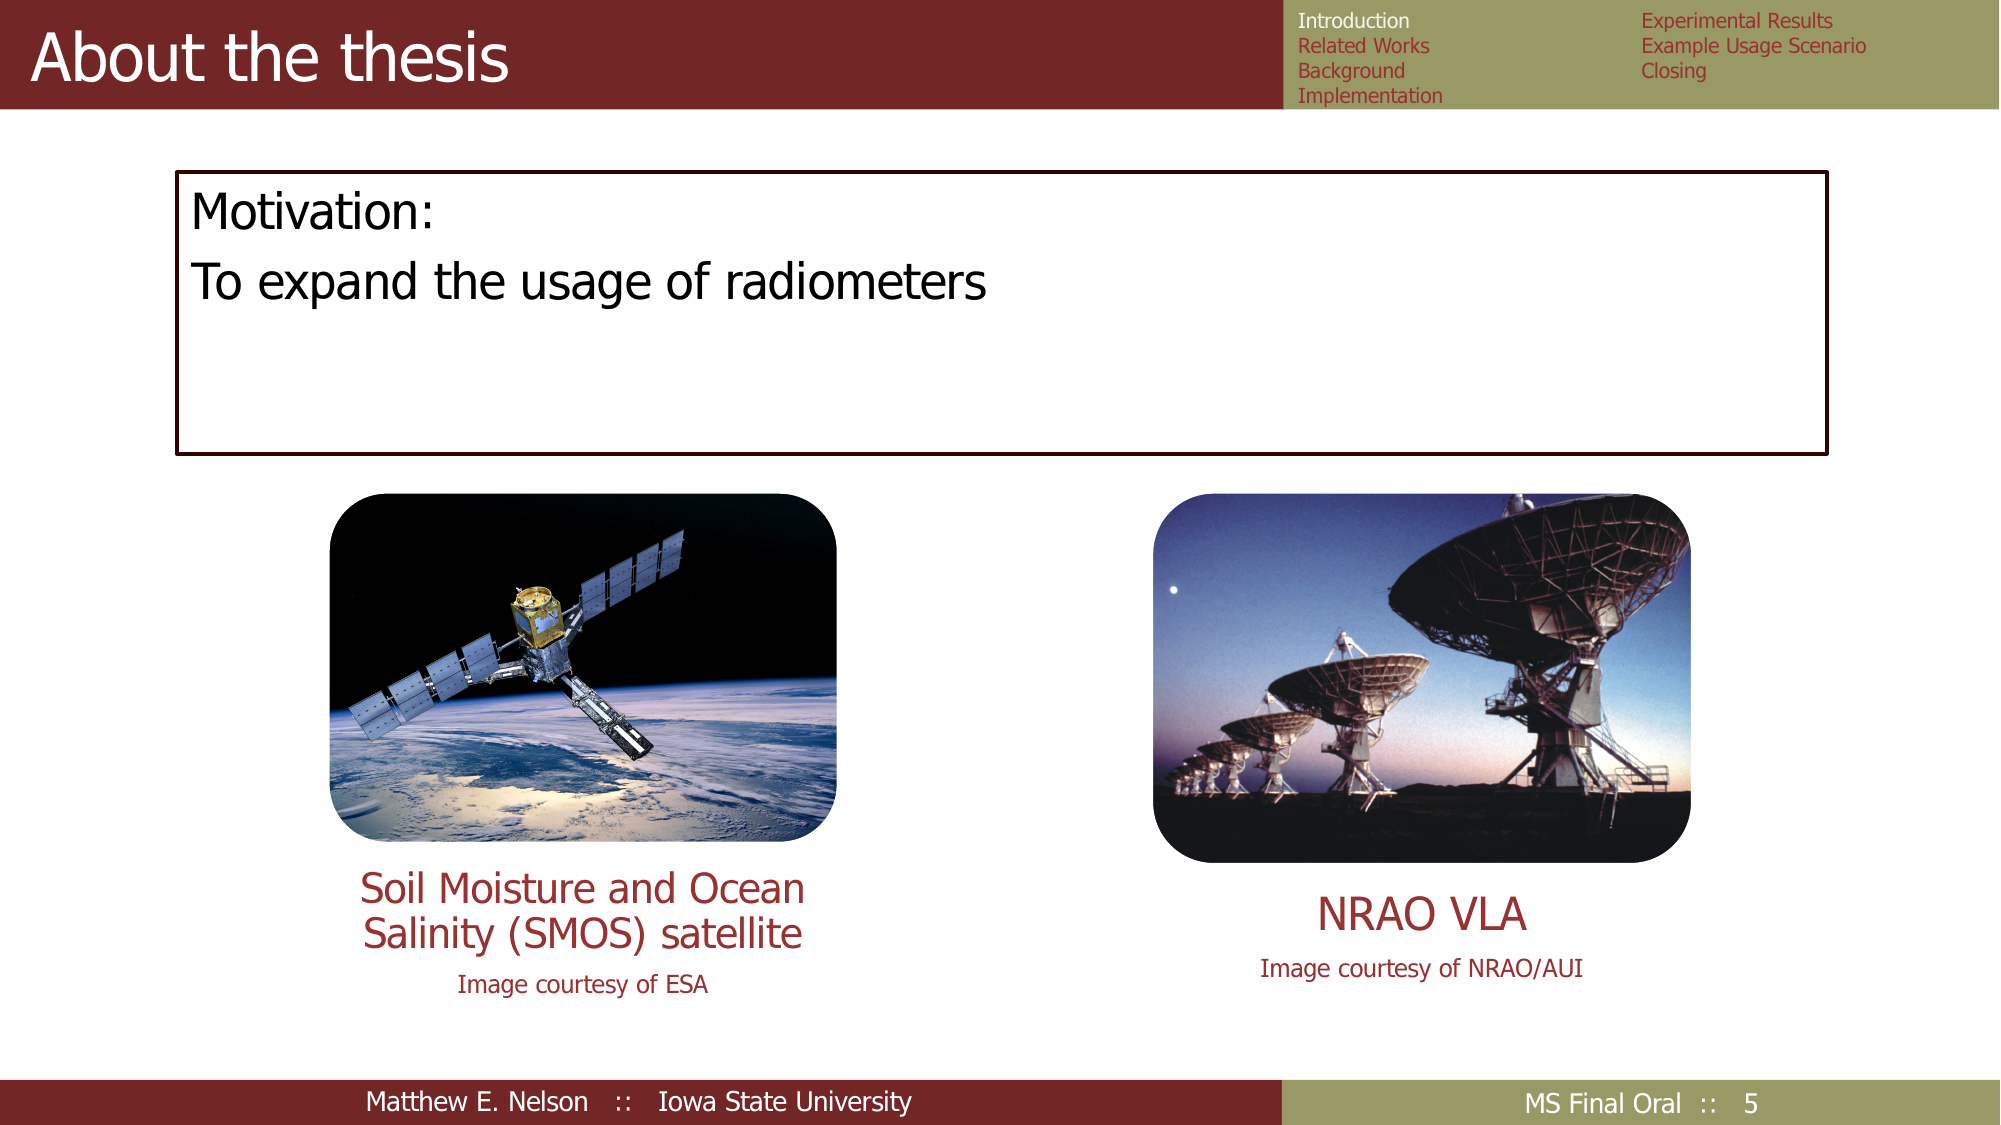

# About the thesis
Introduction
Related Works
Background
Implementation
Experimental Results
Example Usage Scenario
Closing
Motivation:
To expand the usage of radiometers
NRAO VLA
Image courtesy of NRAO/AUI
Soil Moisture and Ocean Salinity (SMOS) satellite
Image courtesy of ESA